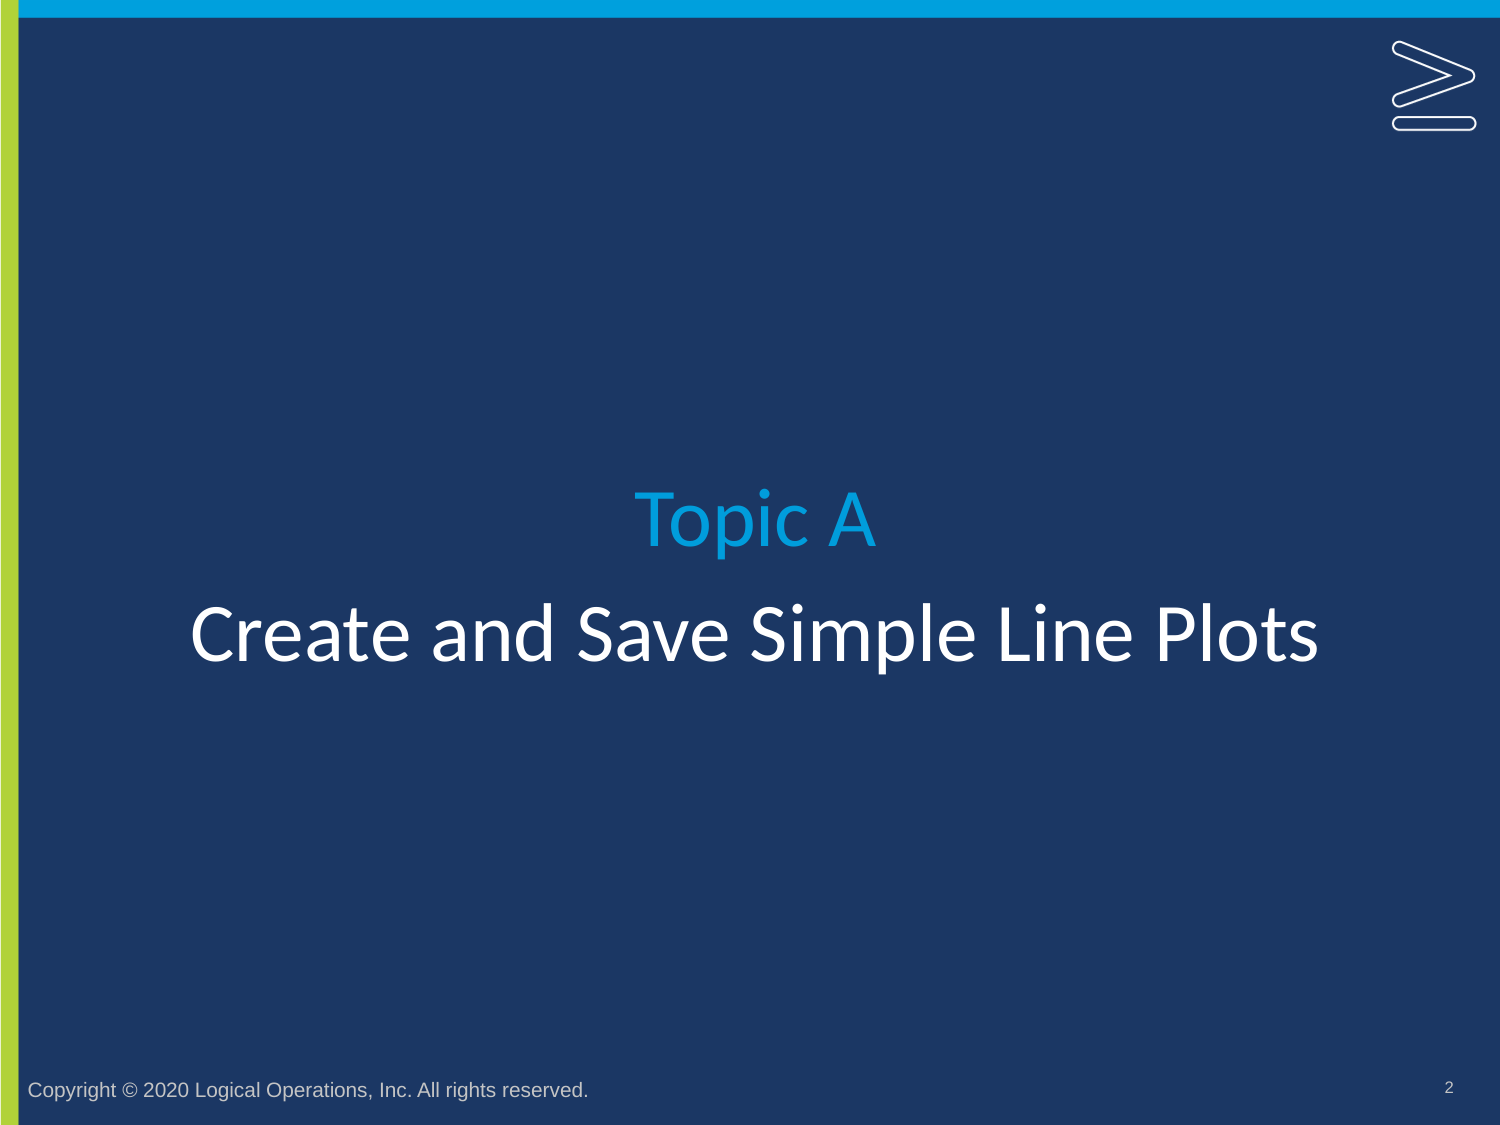

Topic A
# Create and Save Simple Line Plots
2